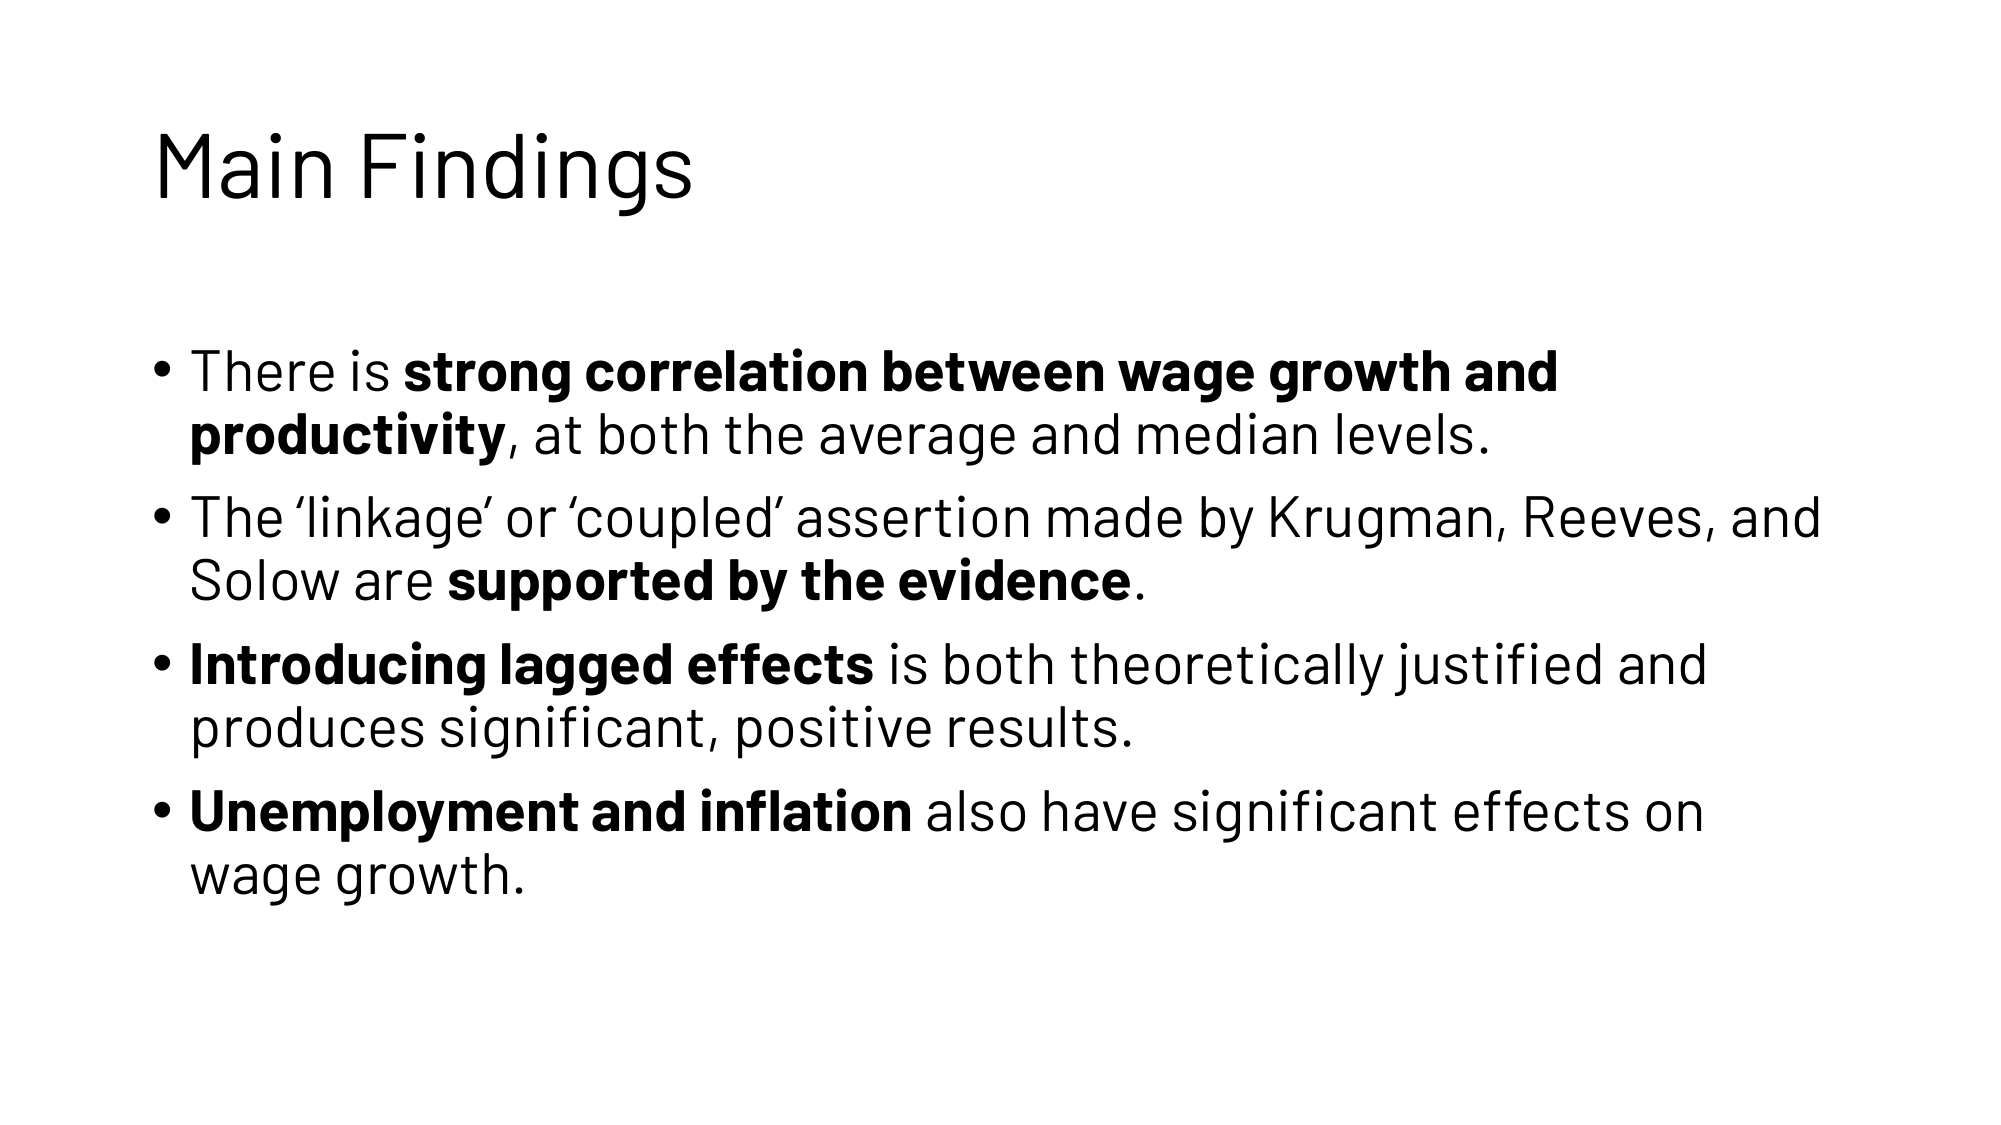

# Main Findings
There is strong correlation between wage growth and productivity, at both the average and median levels.
The ‘linkage’ or ‘coupled’ assertion made by Krugman, Reeves, and Solow are supported by the evidence.
Introducing lagged effects is both theoretically justified and produces significant, positive results.
Unemployment and inflation also have significant effects on wage growth.